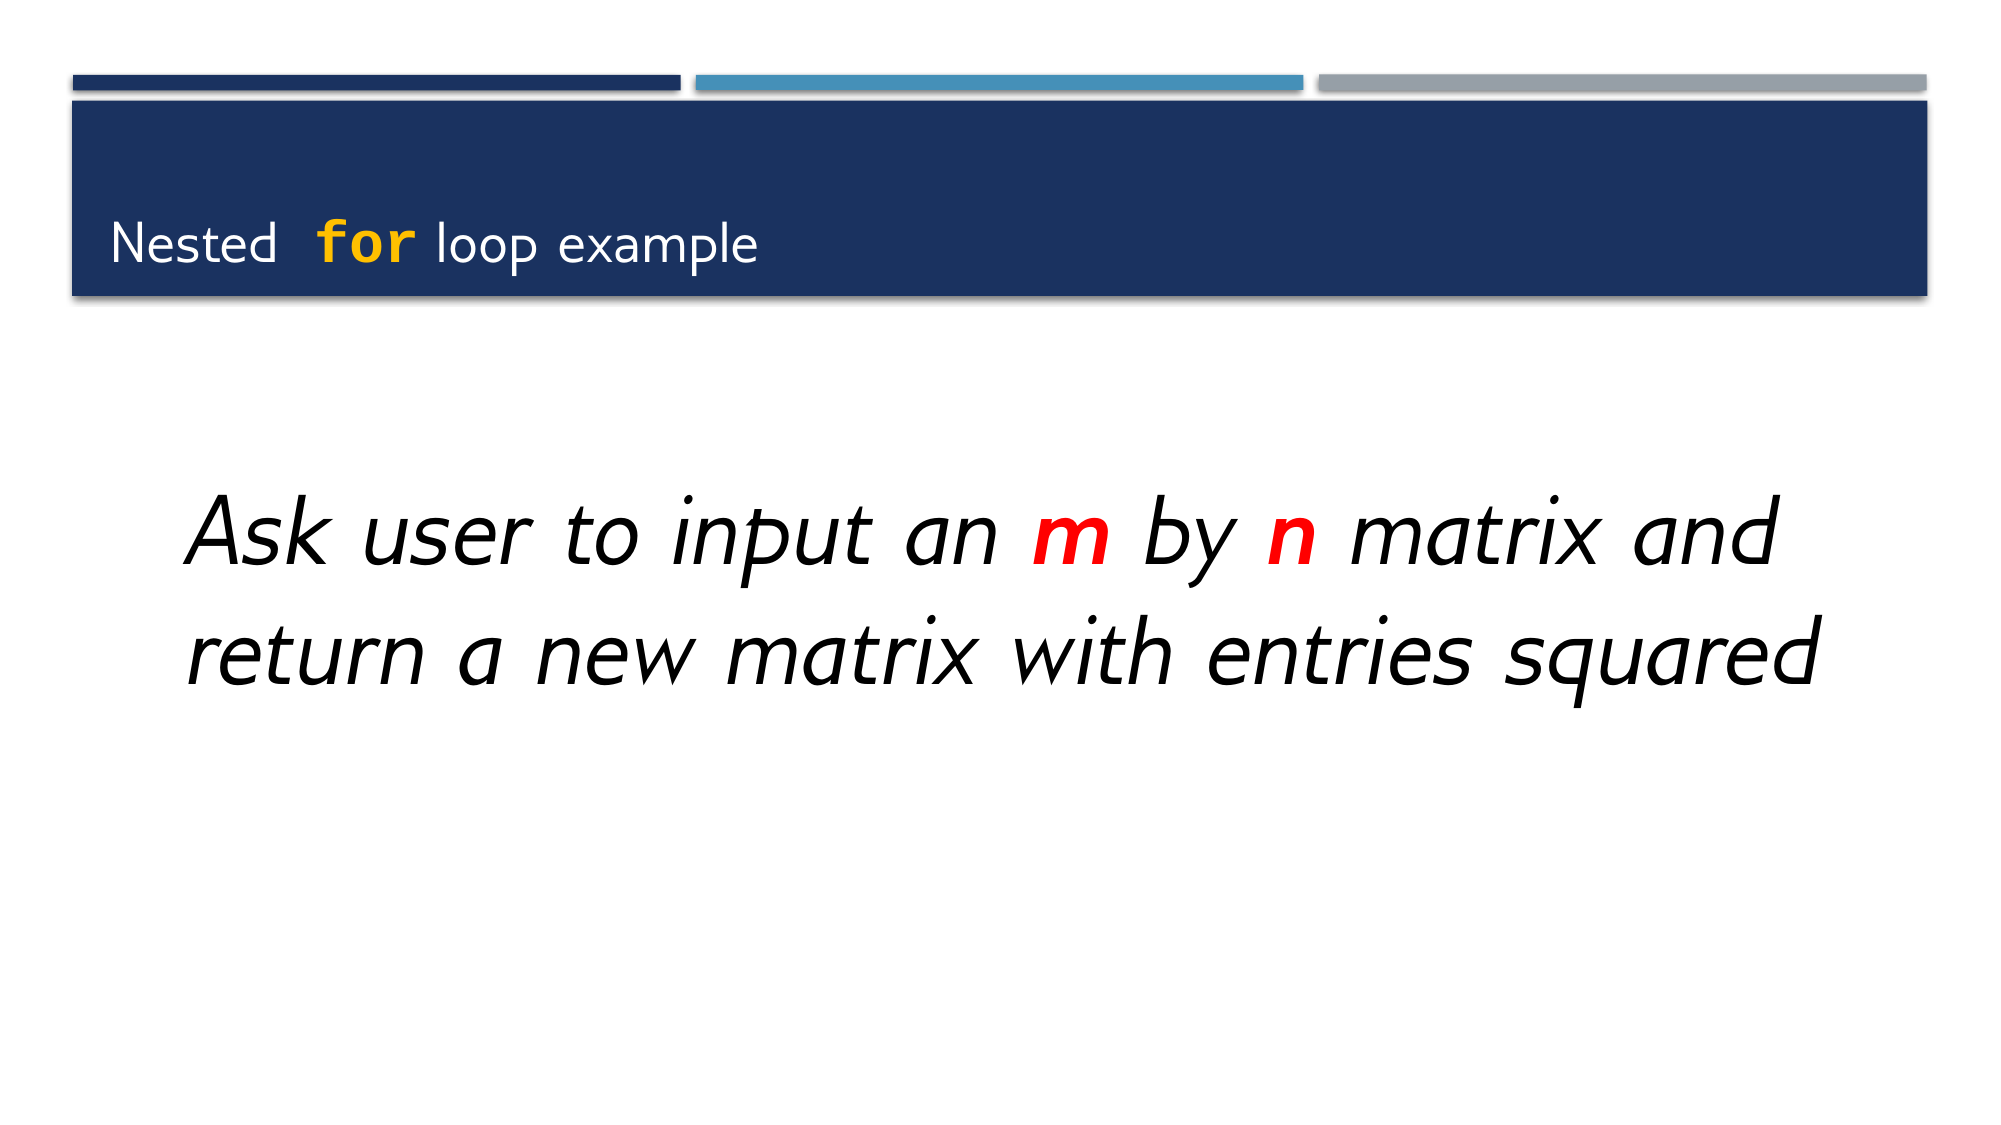

# Nested for loop example
Ask user to input an m by n matrix and
return a new matrix with entries squared